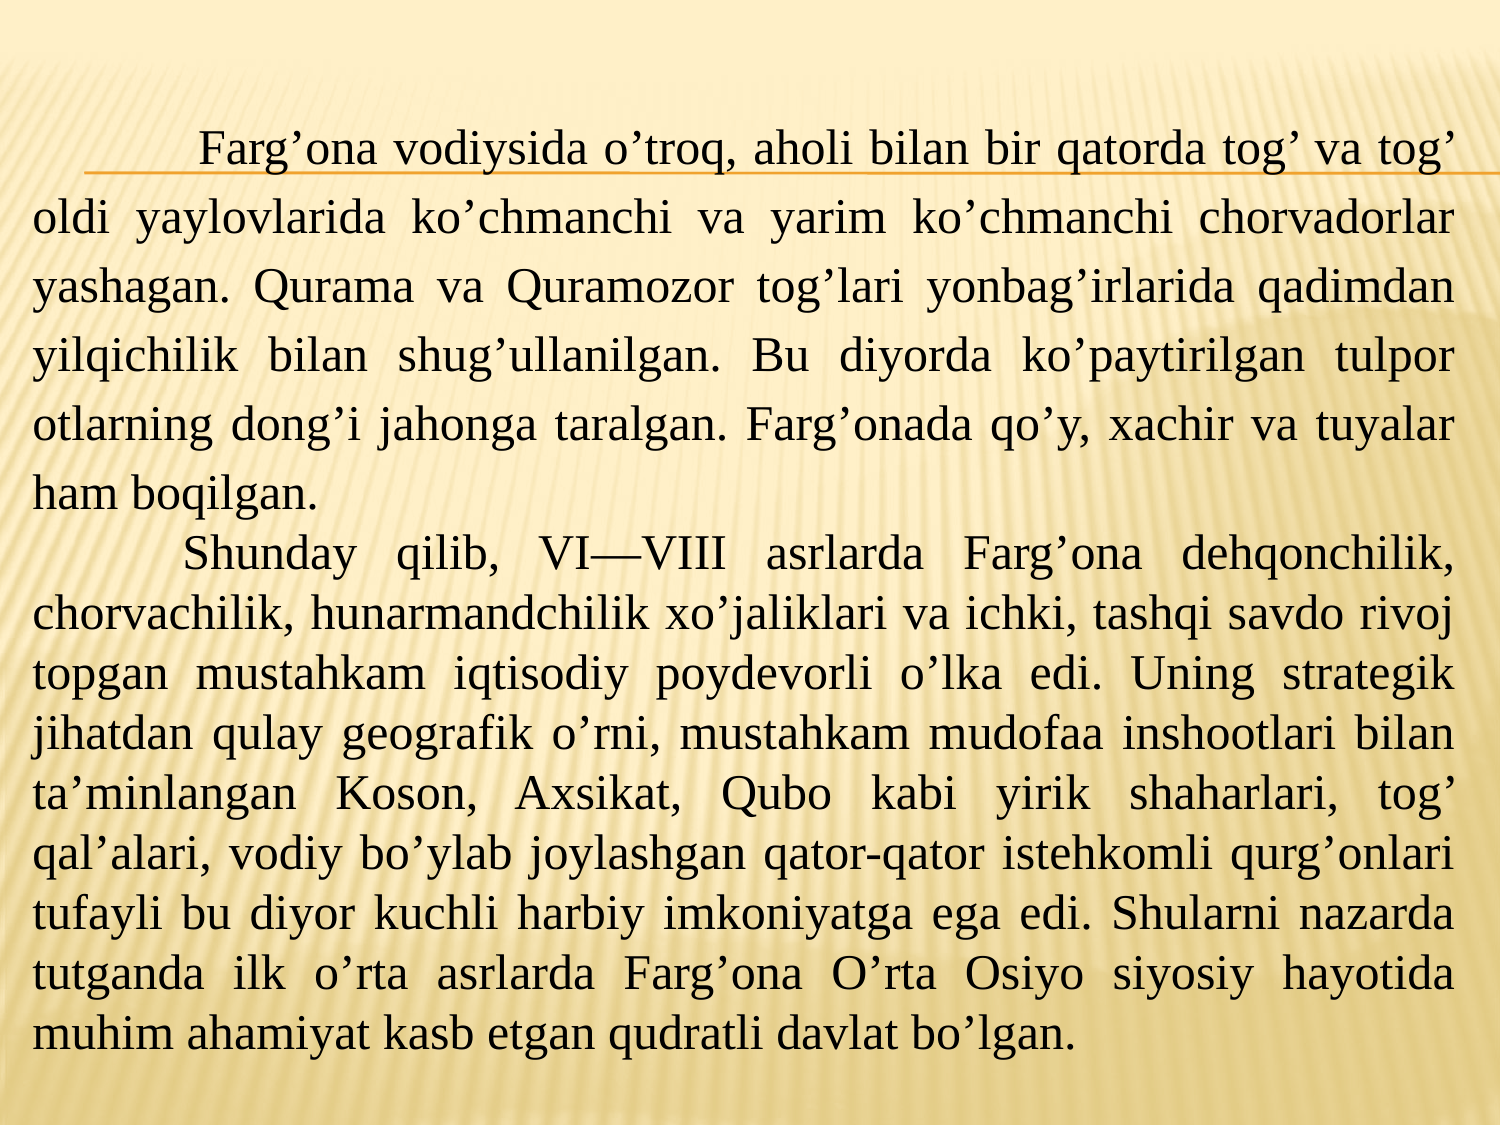

Farg’ona vodiysida o’troq, aholi bilan bir qatorda tog’ va tog’ oldi yaylovlarida ko’chmanchi va yarim ko’chmanchi chorvadorlar yashagan. Qurama va Quramozor tog’lari yonbag’irlarida qadimdan yilqichilik bilan shug’ullanilgan. Bu diyorda ko’paytirilgan tulpor otlarning dong’i jahonga taralgan. Farg’onada qo’y, xachir va tuyalar ham boqilgan.
	Shunday qilib, VI—VIII asrlarda Farg’ona dehqonchilik, chorvachilik, hunarmandchilik xo’jaliklari va ichki, tashqi savdo rivoj topgan mustahkam iqtisodiy poydevorli o’lka edi. Uning strategik jihatdan qulay geografik o’rni, mustahkam mudofaa inshootlari bilan ta’minlangan Koson, Axsikat, Qubo kabi yirik shaharlari, tog’ qal’alari, vodiy bo’ylab joylashgan qator-qator istehkomli qurg’onlari tufayli bu diyor kuchli harbiy imkoniyatga ega edi. Shularni nazarda tutganda ilk o’rta asrlarda Farg’ona O’rta Osiyo siyosiy hayotida muhim ahamiyat kasb etgan qudratli davlat bo’lgan.